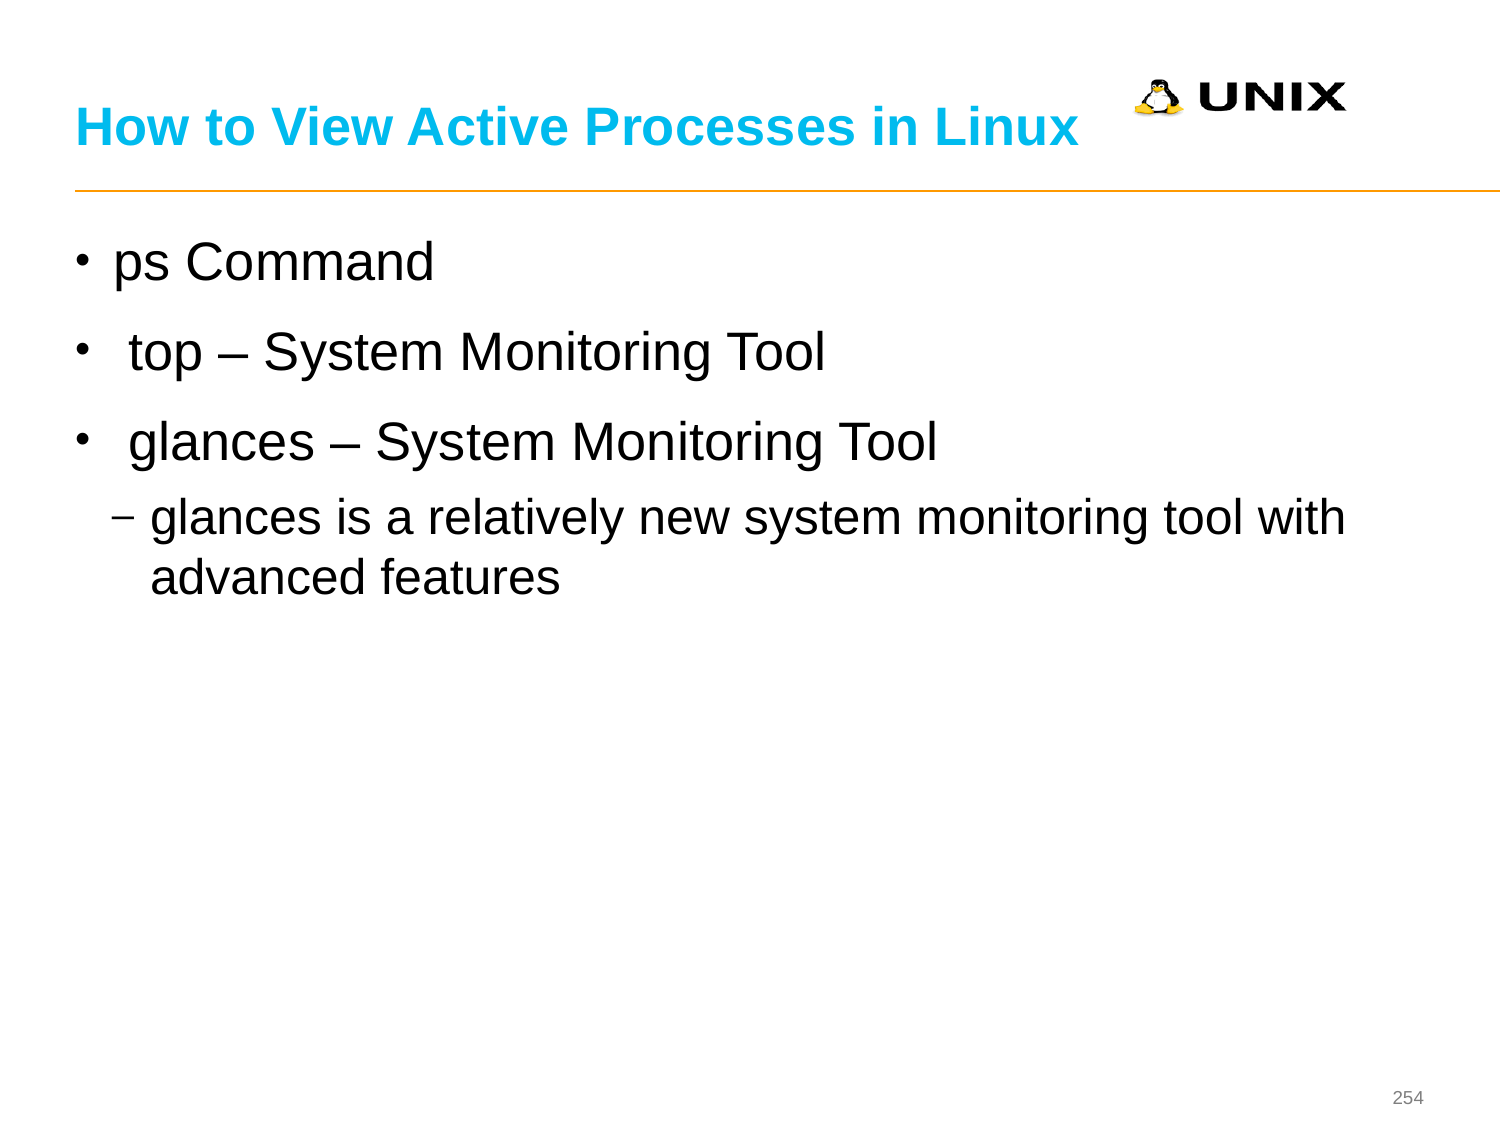

# How to View Active Processes in Linux
ps Command
 top – System Monitoring Tool
 glances – System Monitoring Tool
glances is a relatively new system monitoring tool with advanced features